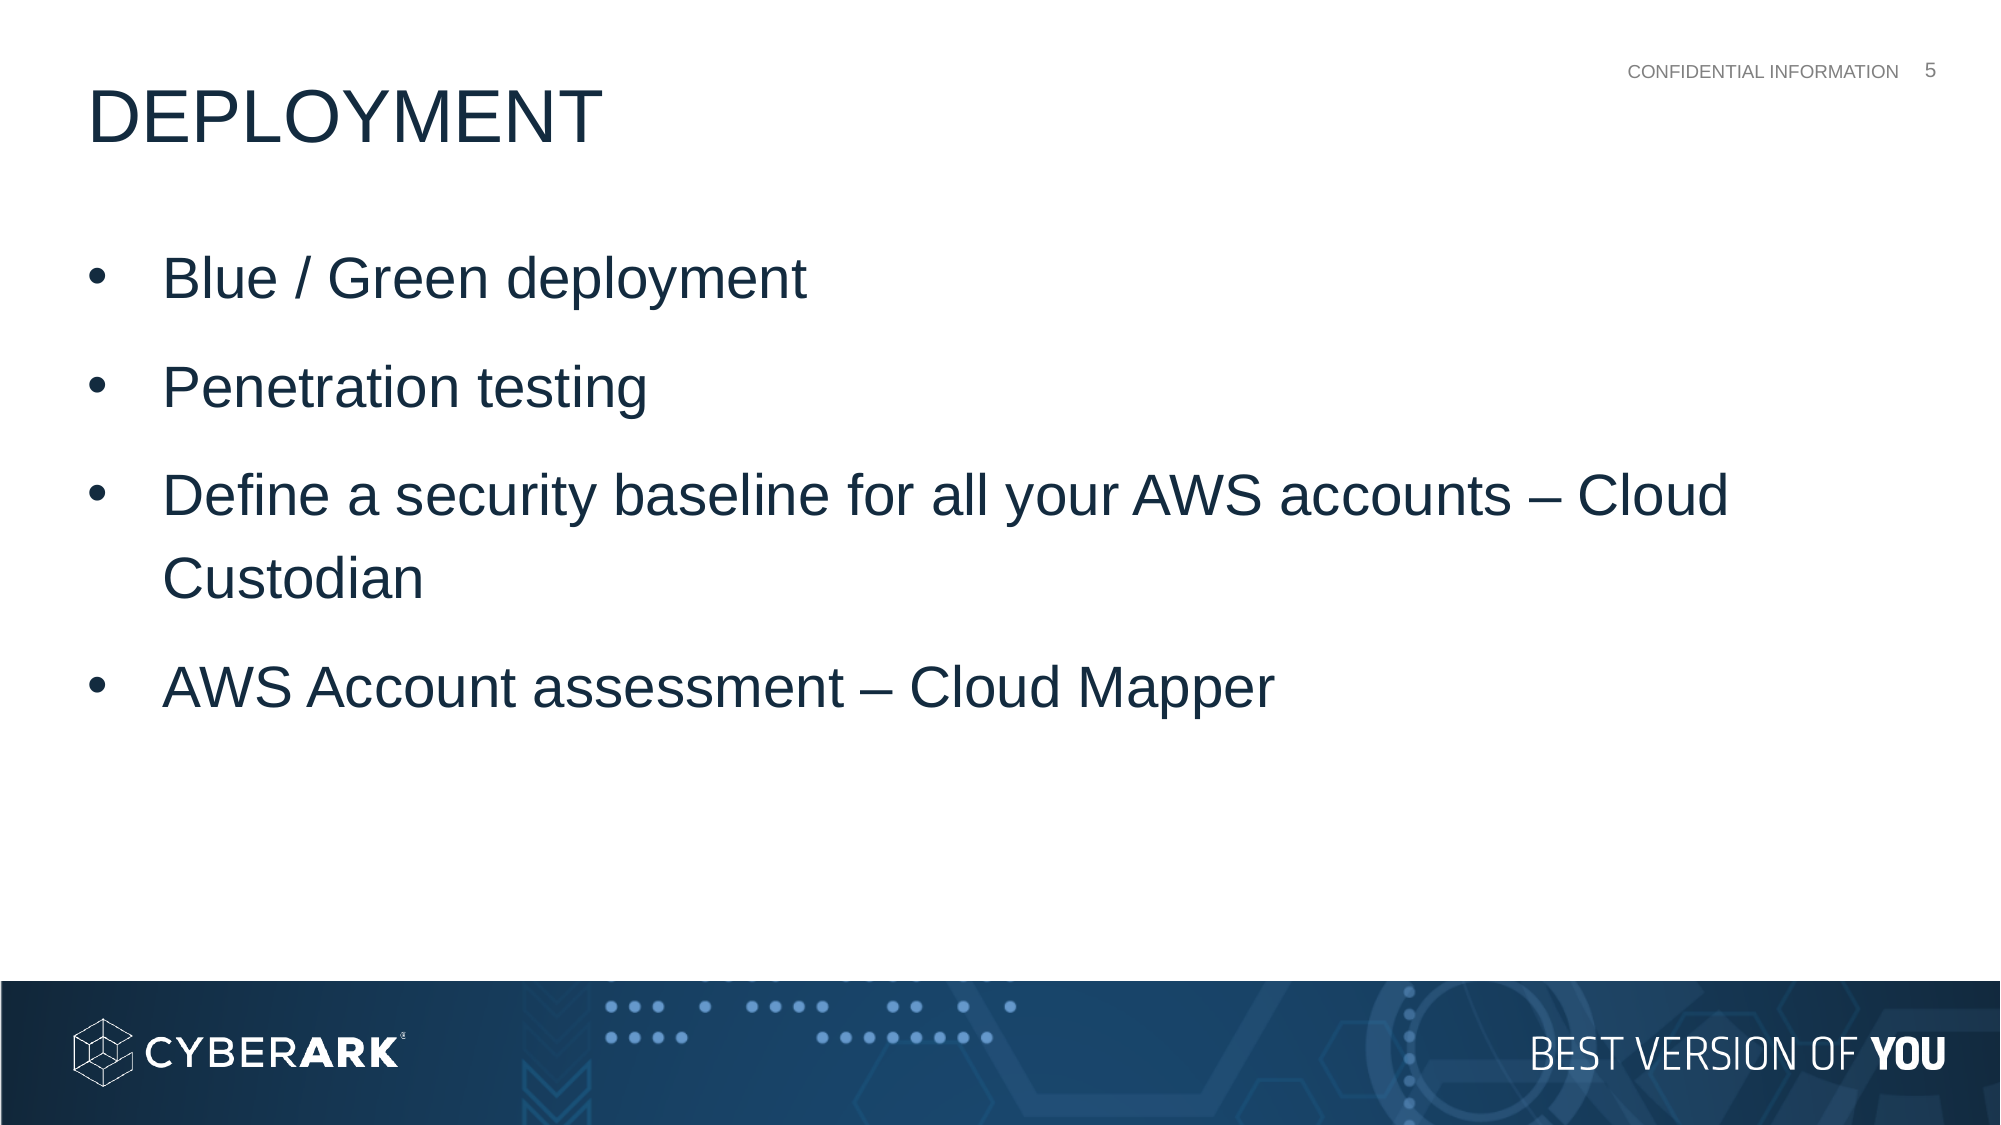

DEPLOYMENT
Blue / Green deployment
Penetration testing
Define a security baseline for all your AWS accounts – Cloud Custodian
AWS Account assessment – Cloud Mapper